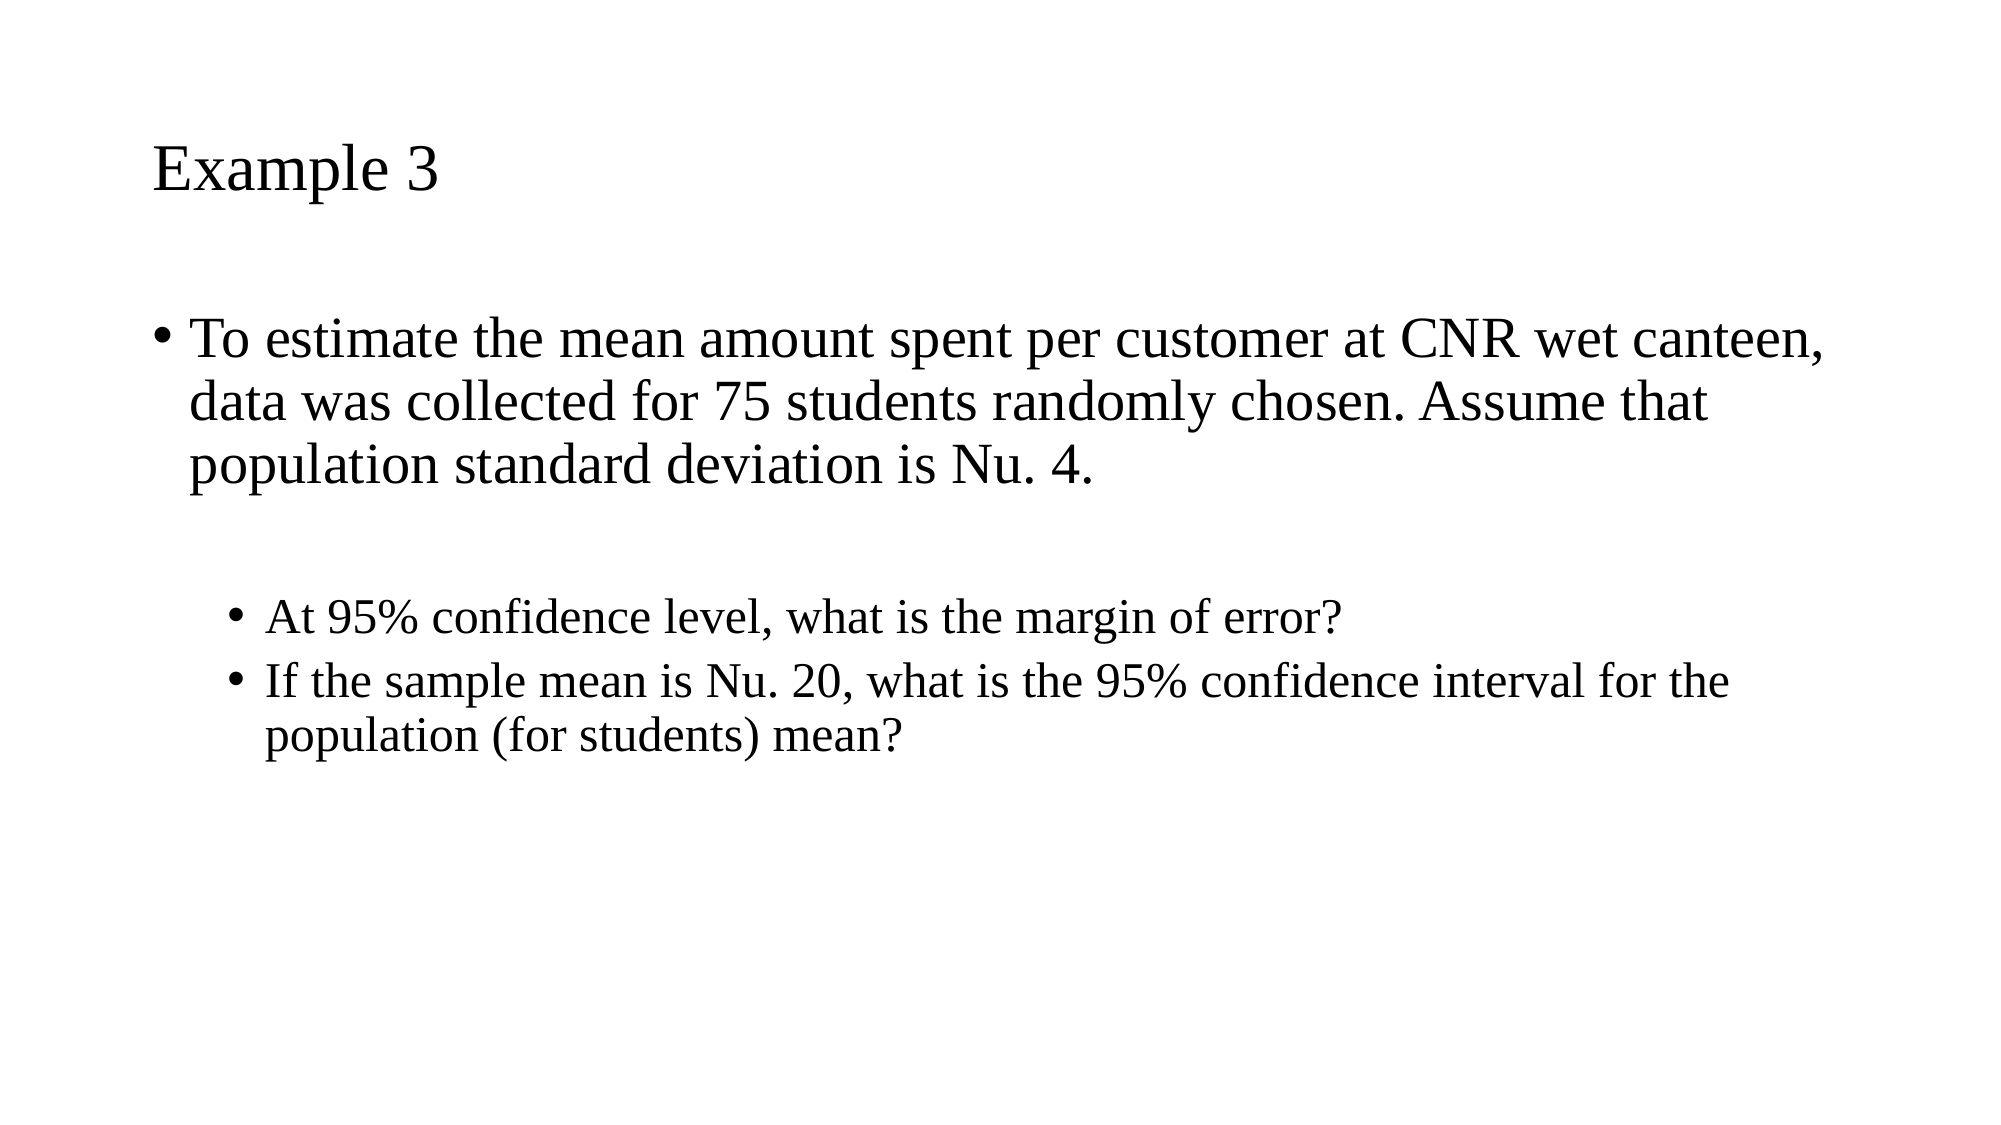

# Example 3
To estimate the mean amount spent per customer at CNR wet canteen, data was collected for 75 students randomly chosen. Assume that population standard deviation is Nu. 4.

At 95% confidence level, what is the margin of error?
If the sample mean is Nu. 20, what is the 95% confidence interval for the population (for students) mean?